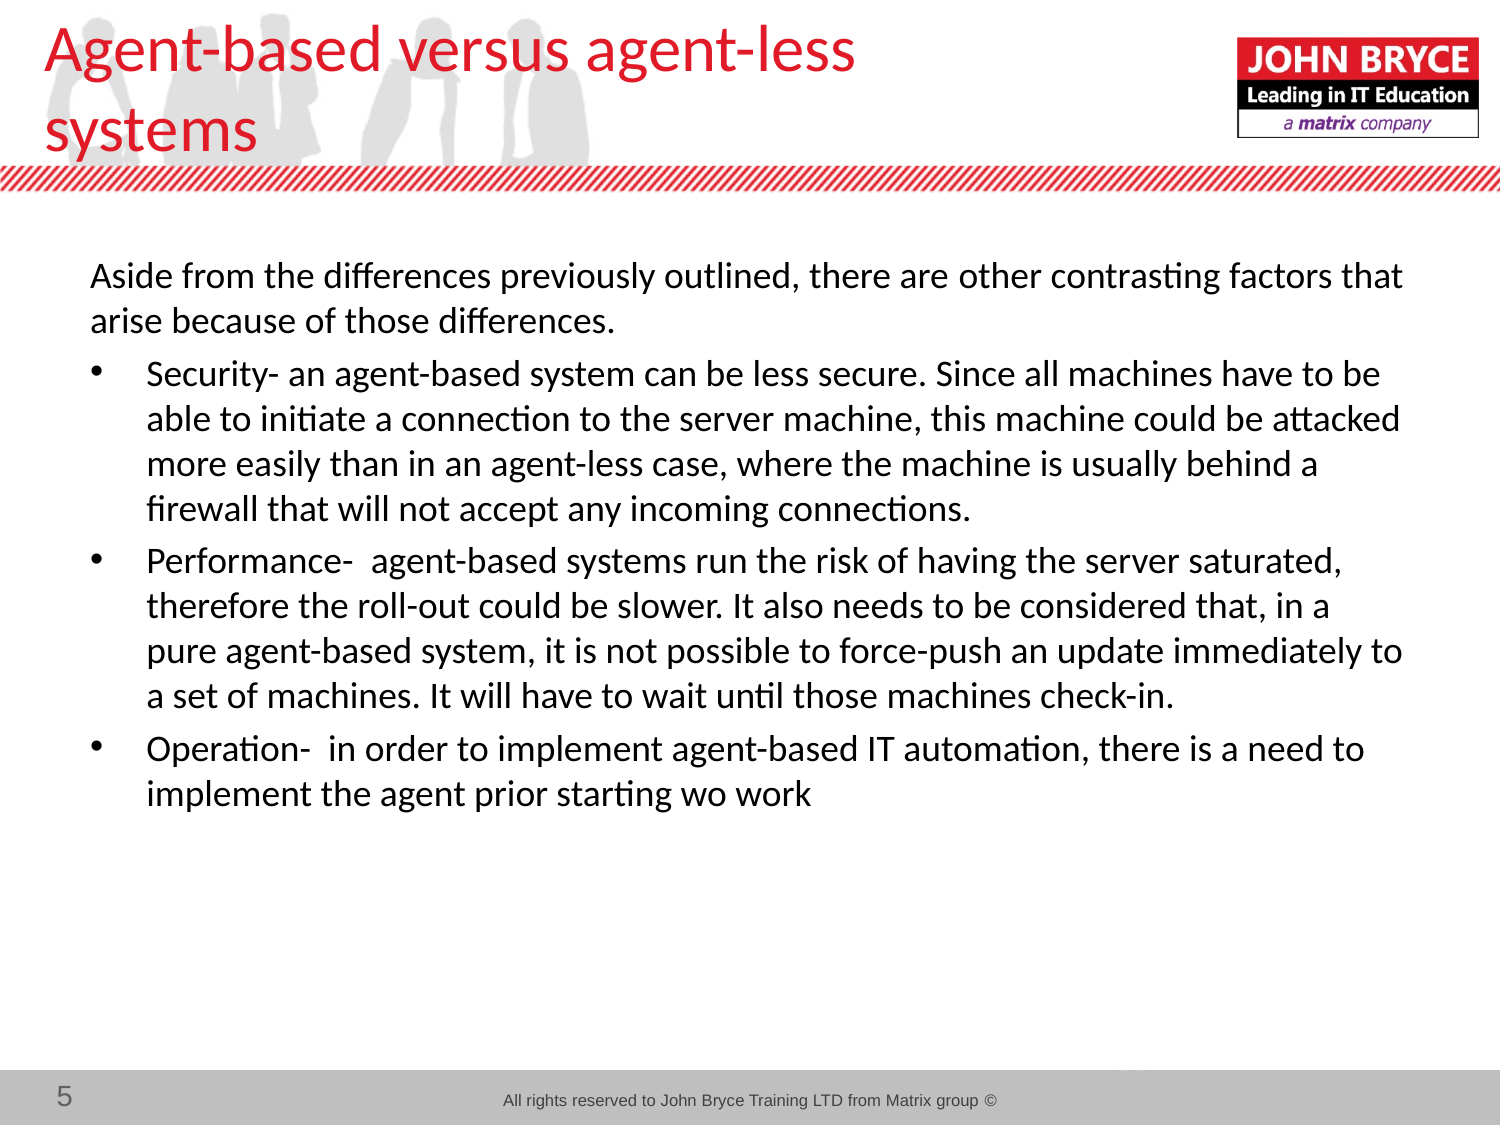

# Agent-based versus agent-less systems
Aside from the differences previously outlined, there are other contrasting factors that arise because of those differences.
Security- an agent-based system can be less secure. Since all machines have to be able to initiate a connection to the server machine, this machine could be attacked more easily than in an agent-less case, where the machine is usually behind a firewall that will not accept any incoming connections.
Performance-  agent-based systems run the risk of having the server saturated, therefore the roll-out could be slower. It also needs to be considered that, in a pure agent-based system, it is not possible to force-push an update immediately to a set of machines. It will have to wait until those machines check-in.
Operation-  in order to implement agent-based IT automation, there is a need to implement the agent prior starting wo work